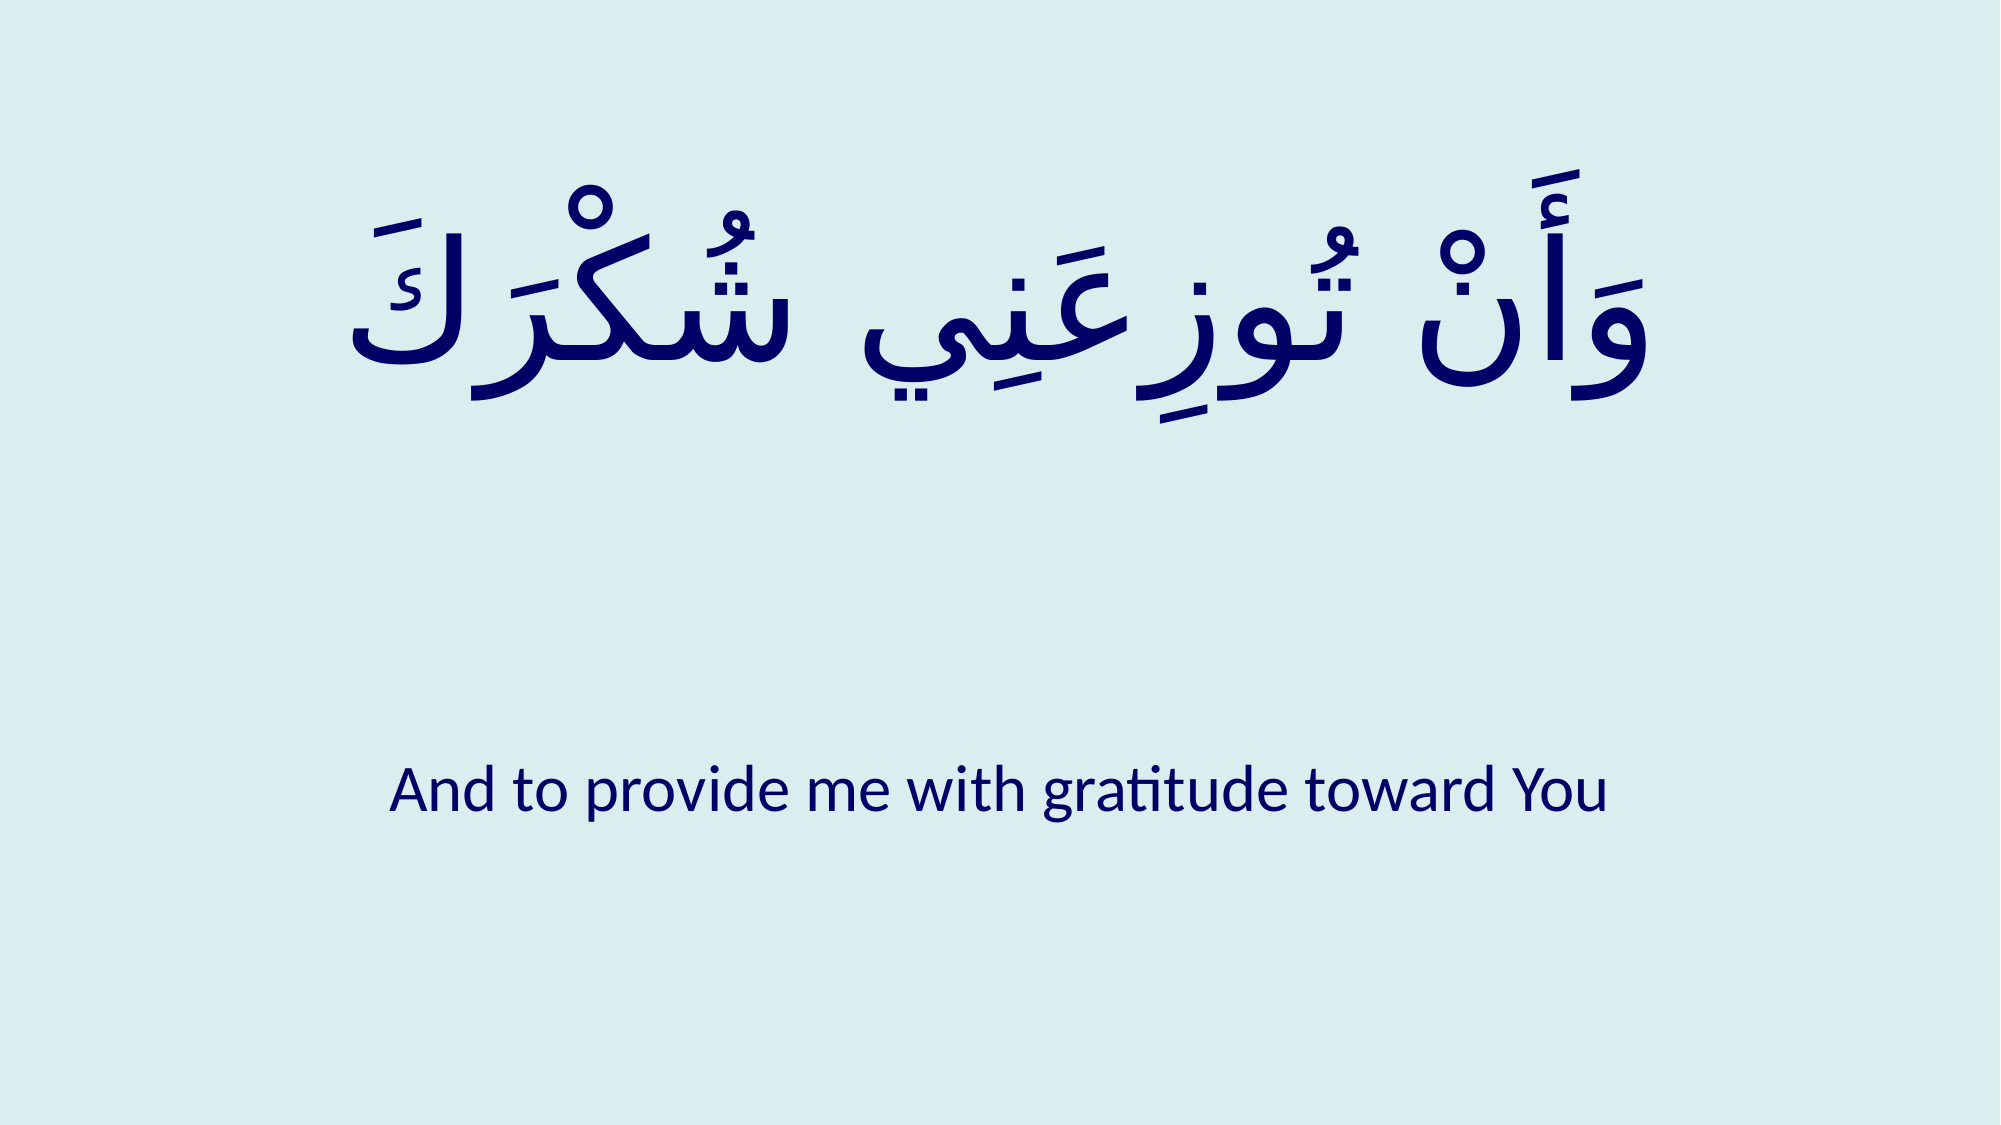

# وَأَنْ تُوزِعَنِي شُكْرَكَ
And to provide me with gratitude toward You